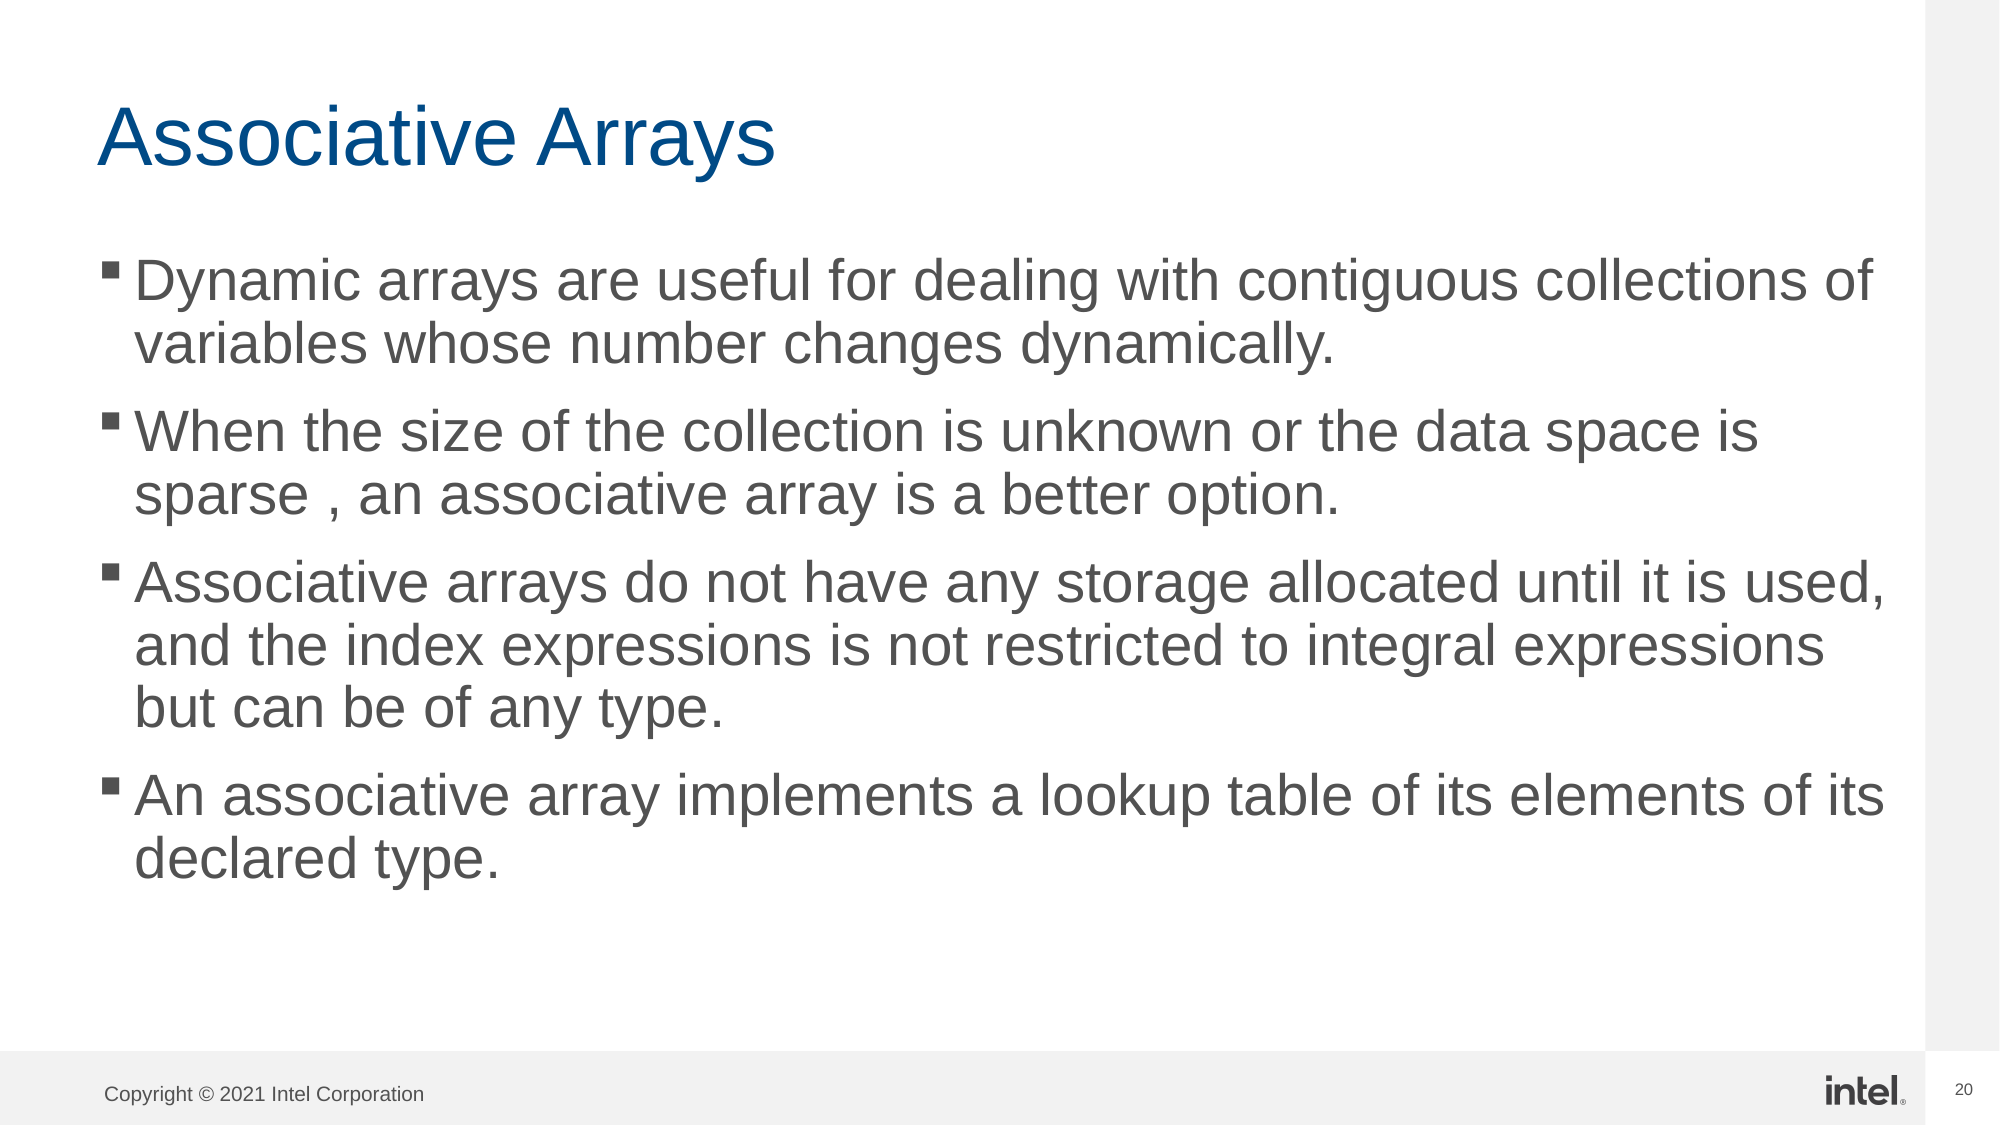

# Associative Arrays
Dynamic arrays are useful for dealing with contiguous collections of variables whose number changes dynamically.
When the size of the collection is unknown or the data space is sparse , an associative array is a better option.
Associative arrays do not have any storage allocated until it is used, and the index expressions is not restricted to integral expressions but can be of any type.
An associative array implements a lookup table of its elements of its declared type.